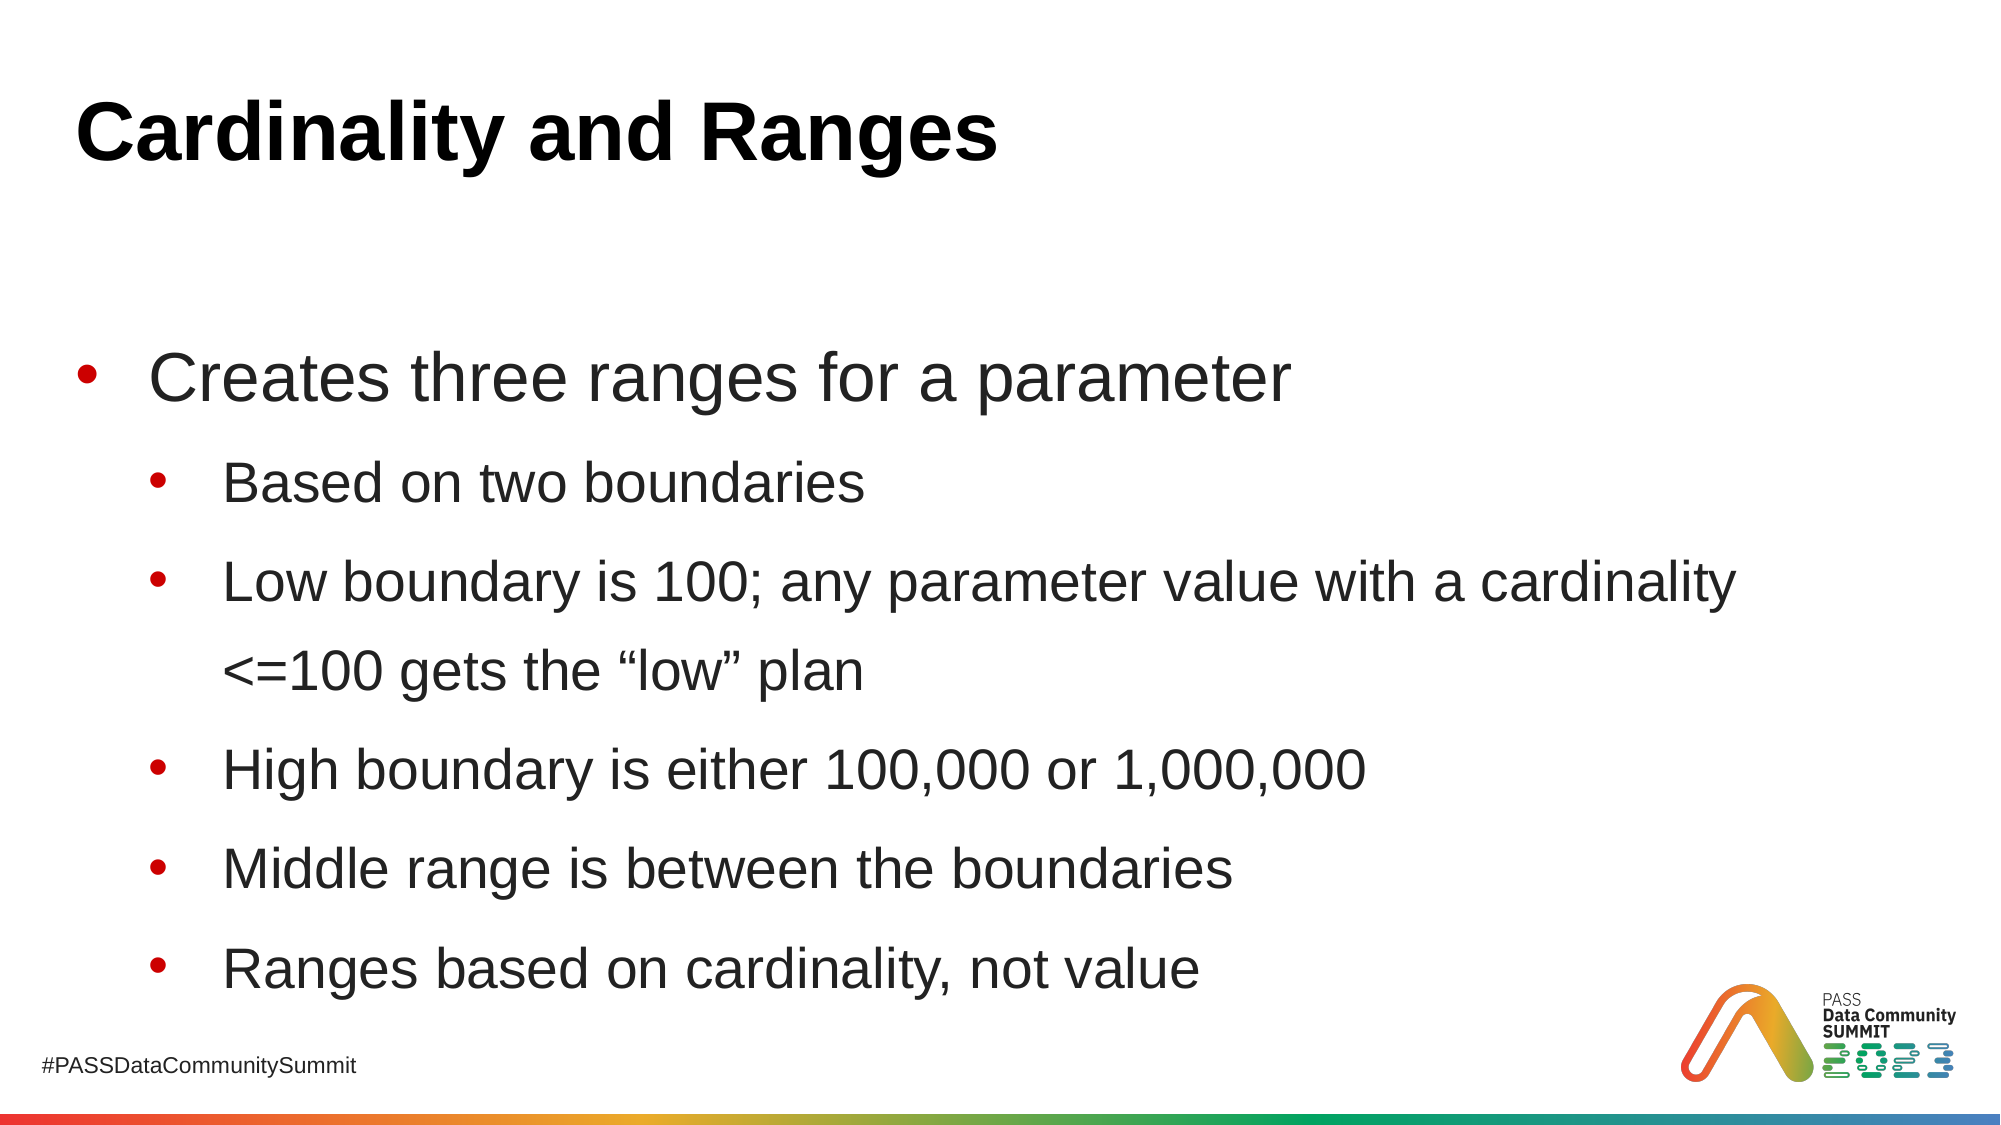

# Cardinality and Ranges
Creates three ranges for a parameter
Based on two boundaries
Low boundary is 100; any parameter value with a cardinality <=100 gets the “low” plan
High boundary is either 100,000 or 1,000,000
Middle range is between the boundaries
Ranges based on cardinality, not value